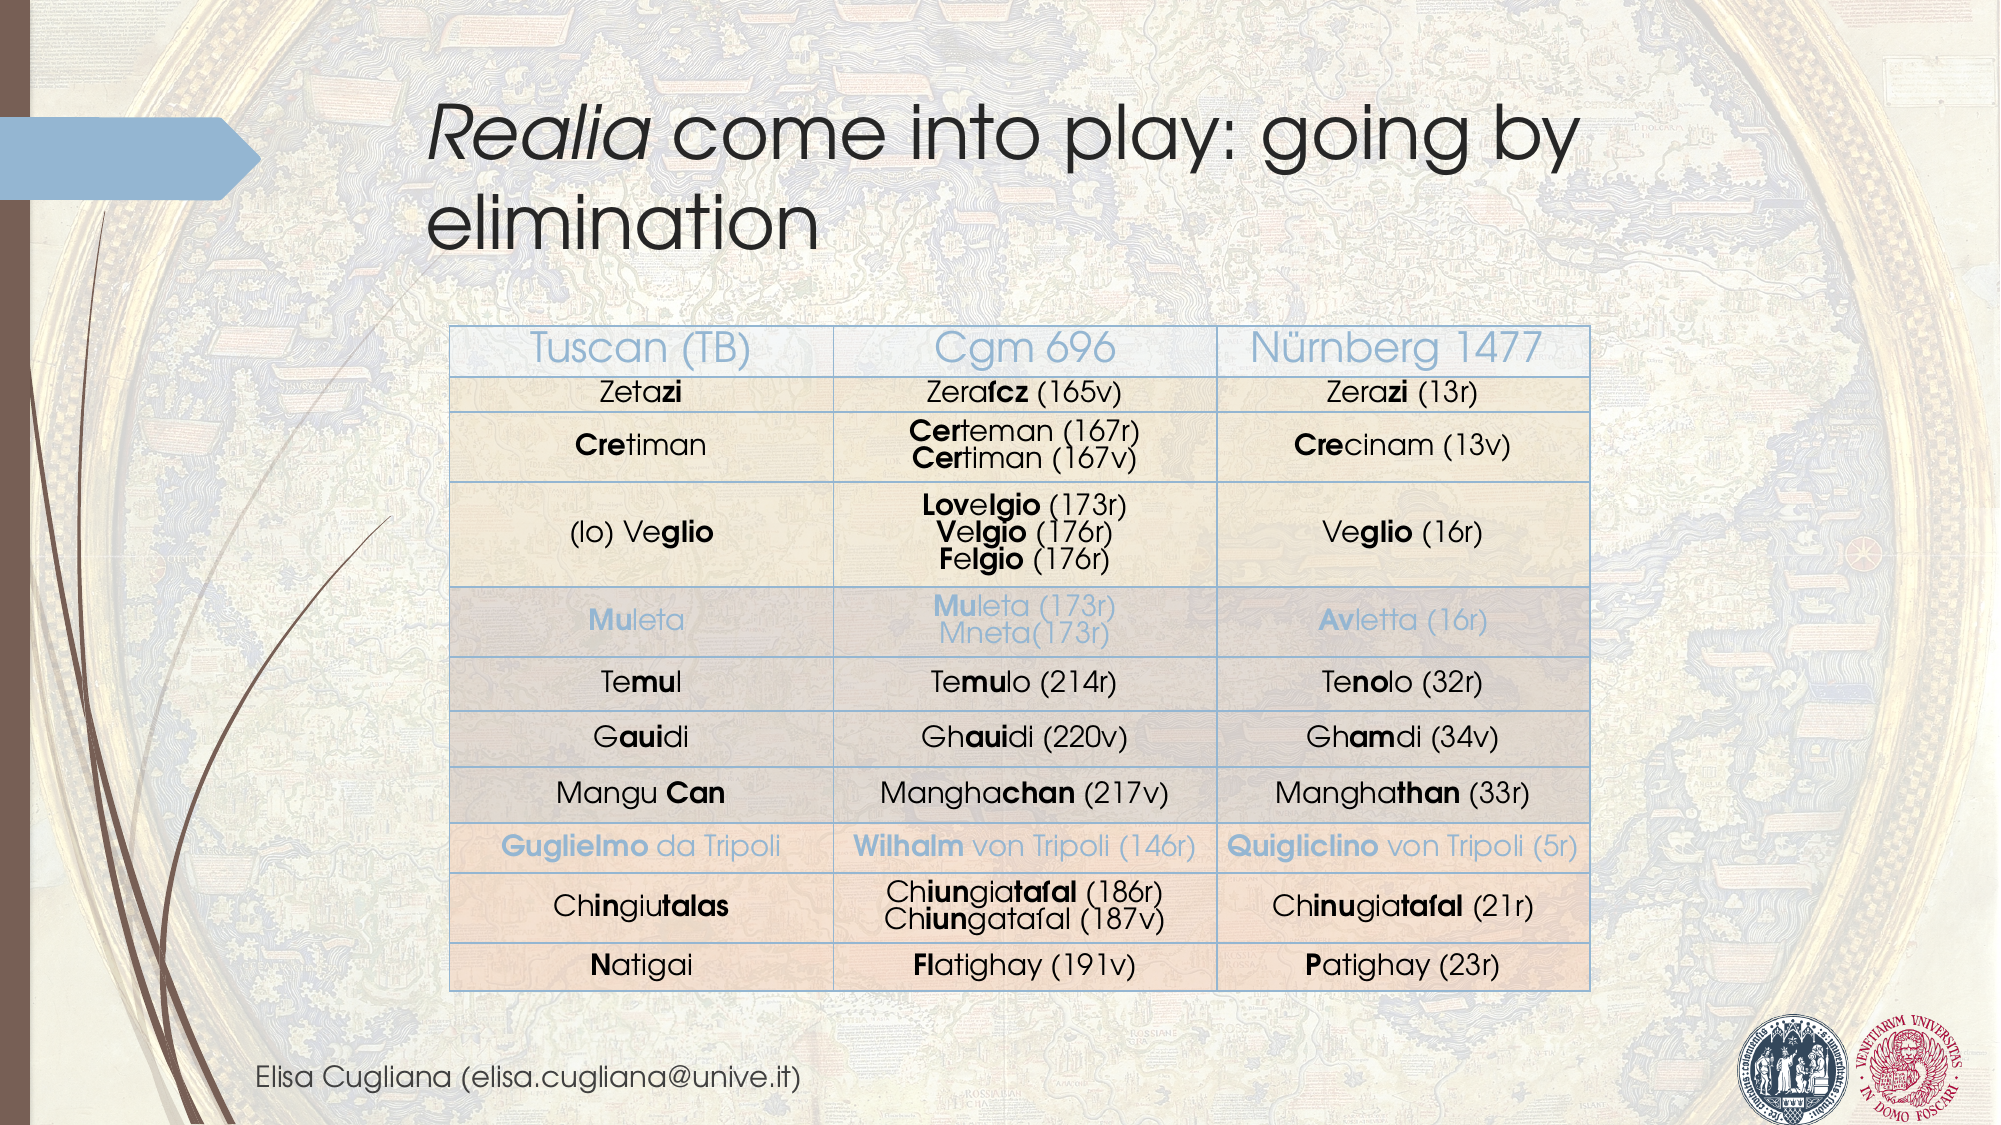

# Realia come into play: going by elimination
| Tuscan (TB) | Cgm 696 | Nürnberg 1477 |
| --- | --- | --- |
| Zetazi | Zeraſcz (165v) | Zerazi (13r) |
| Cretiman | Certeman (167r) Certiman (167v) | Crecinam (13v) |
| (lo) Veglio | Lovelgio (173r) Velgio (176r) Felgio (176r) | Veglio (16r) |
| Muleta | Muleta (173r) Mneta(173r) | Avletta (16r) |
| --- | --- | --- |
| Temul | Temulo (214r) | Tenolo (32r) |
| Gauidi | Ghauidi (220v) | Ghamdi (34v) |
| Mangu Can | Manghachan (217v) | Manghathan (33r) |
| Guglielmo da Tripoli | Wilhalm von Tripoli (146r) | Quigliclino von Tripoli (5r) |
| --- | --- | --- |
| Chingiutalas | Chiungiataſal (186r) Chiungataſal (187v) | Chinugiataſal (21r) |
| Natigai | Flatighay (191v) | Patighay (23r) |